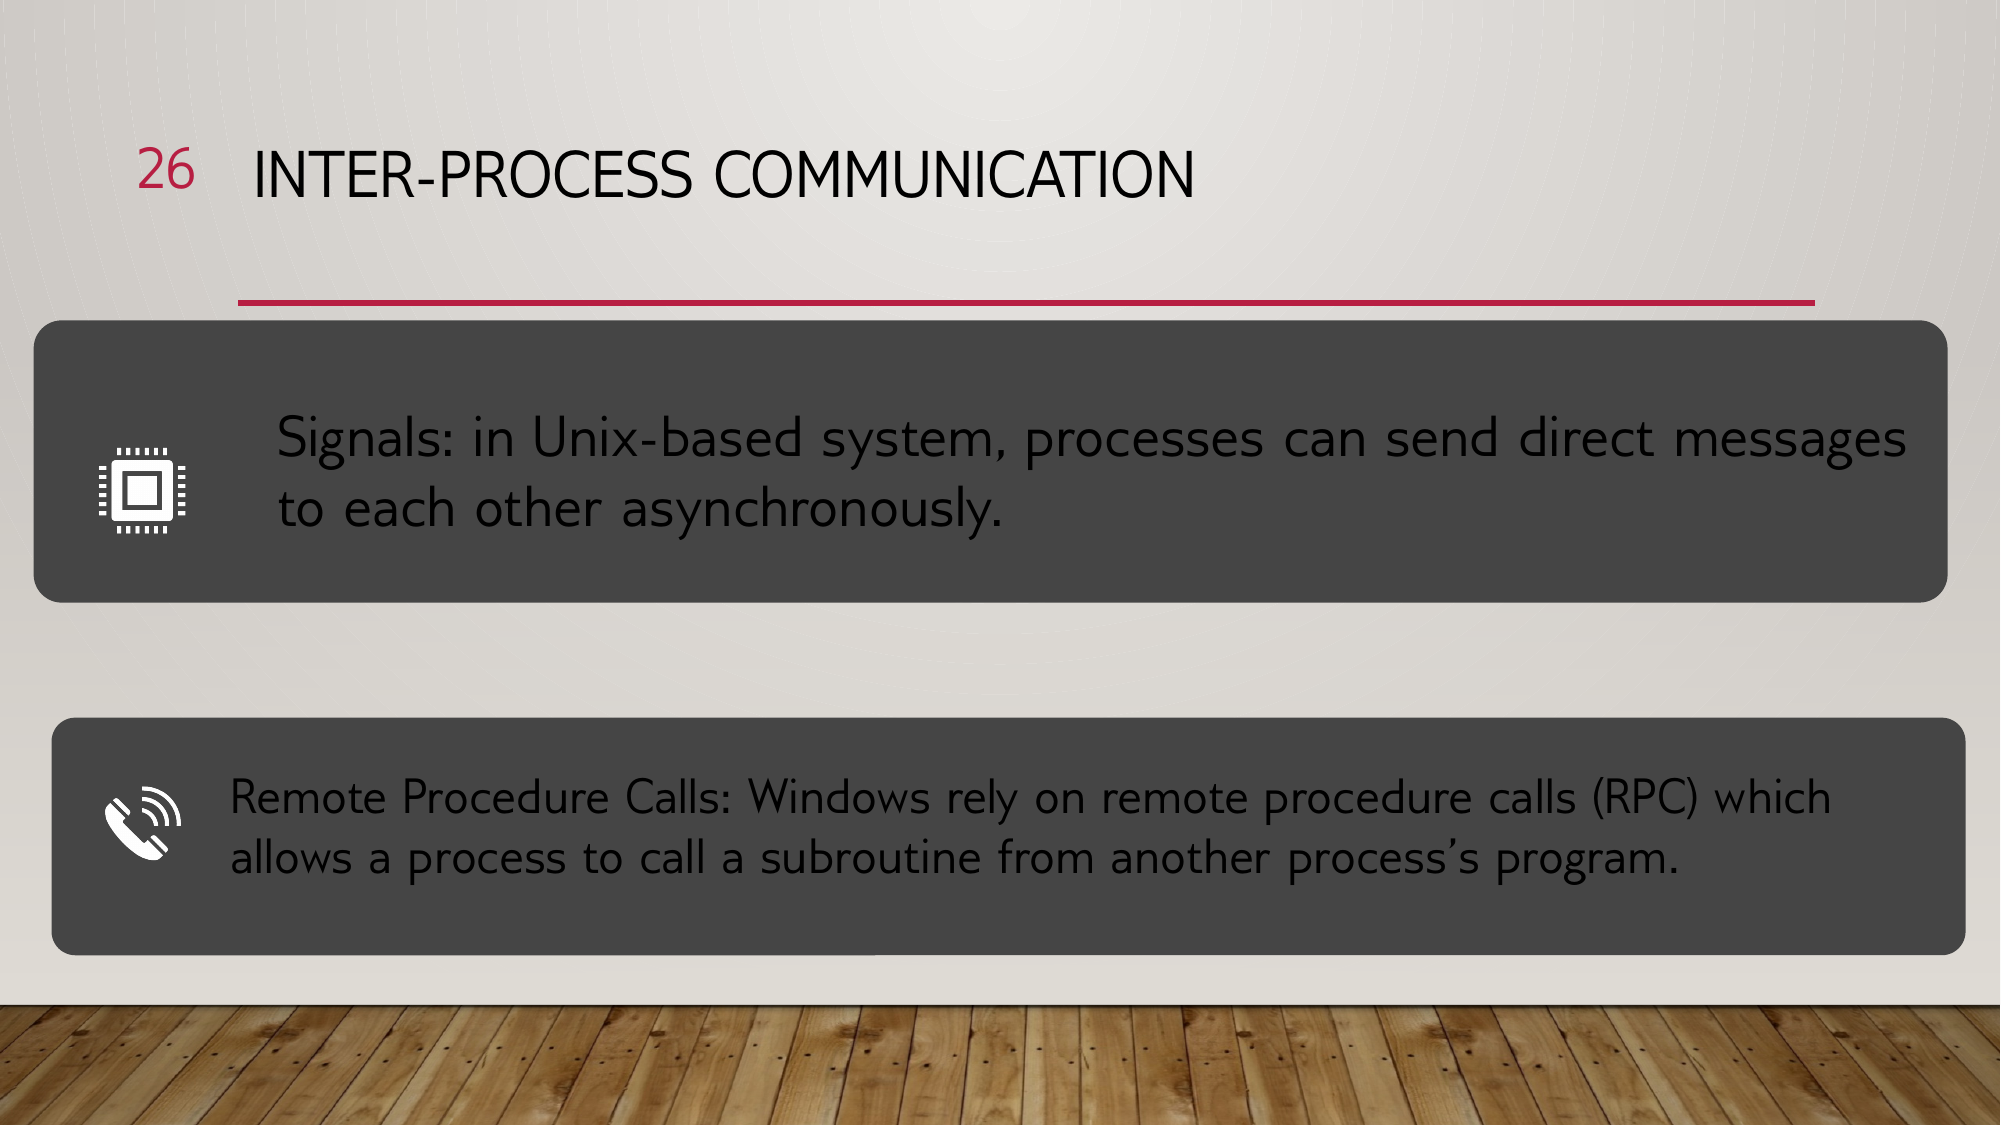

26
# Inter-process communication
Signals: in Unix-based system, processes can send direct messages to each other asynchronously.
Remote Procedure Calls: Windows rely on remote procedure calls (RPC) which allows a process to call a subroutine from another process’s program.